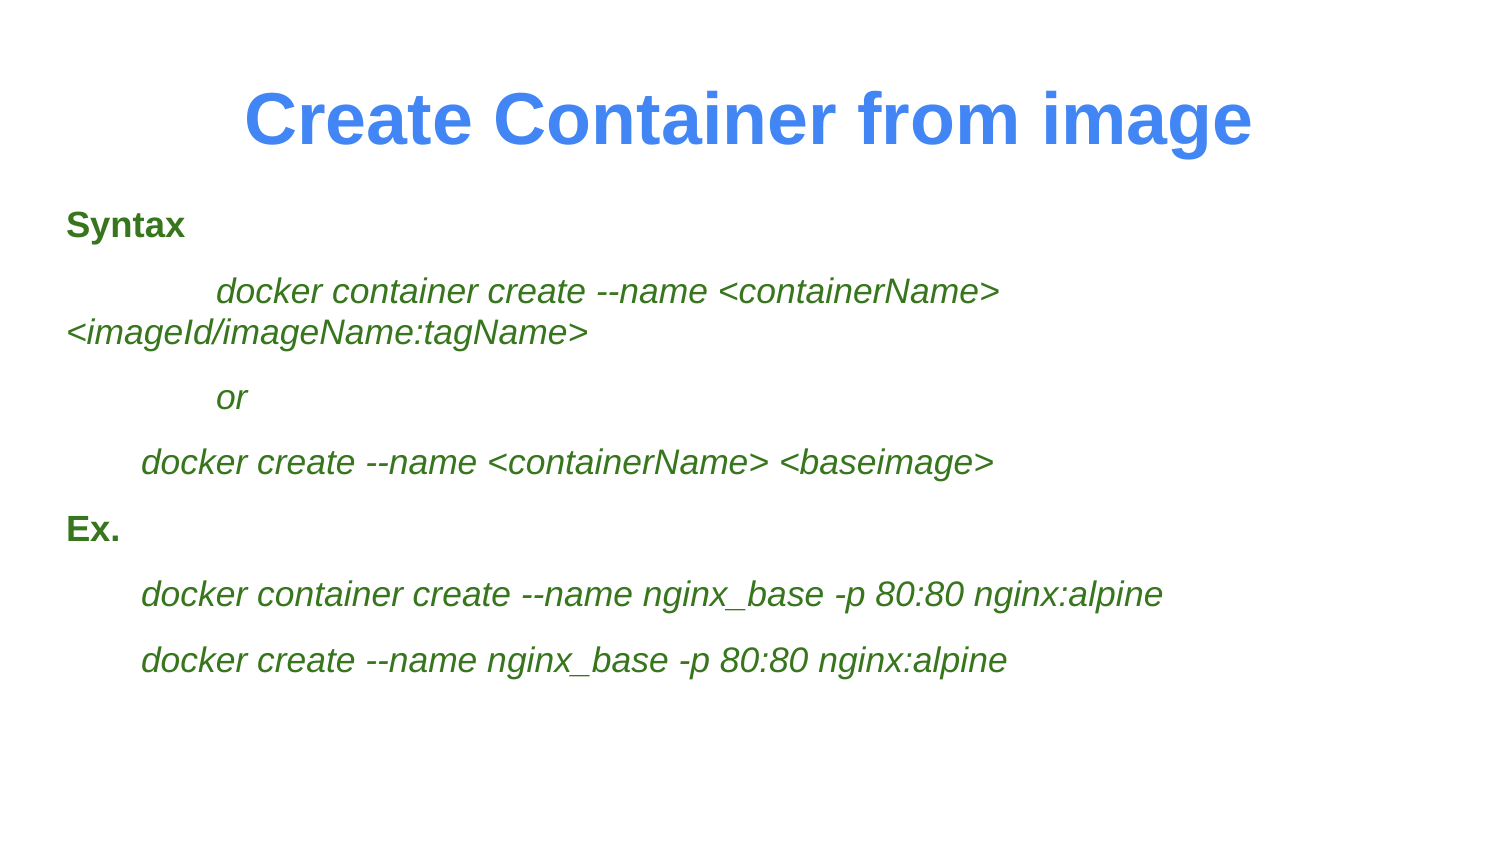

# Create Container from image
Syntax
	docker container create --name <containerName> <imageId/imageName:tagName>
	or
docker create --name <containerName> <baseimage>
Ex.
docker container create --name nginx_base -p 80:80 nginx:alpine
docker create --name nginx_base -p 80:80 nginx:alpine